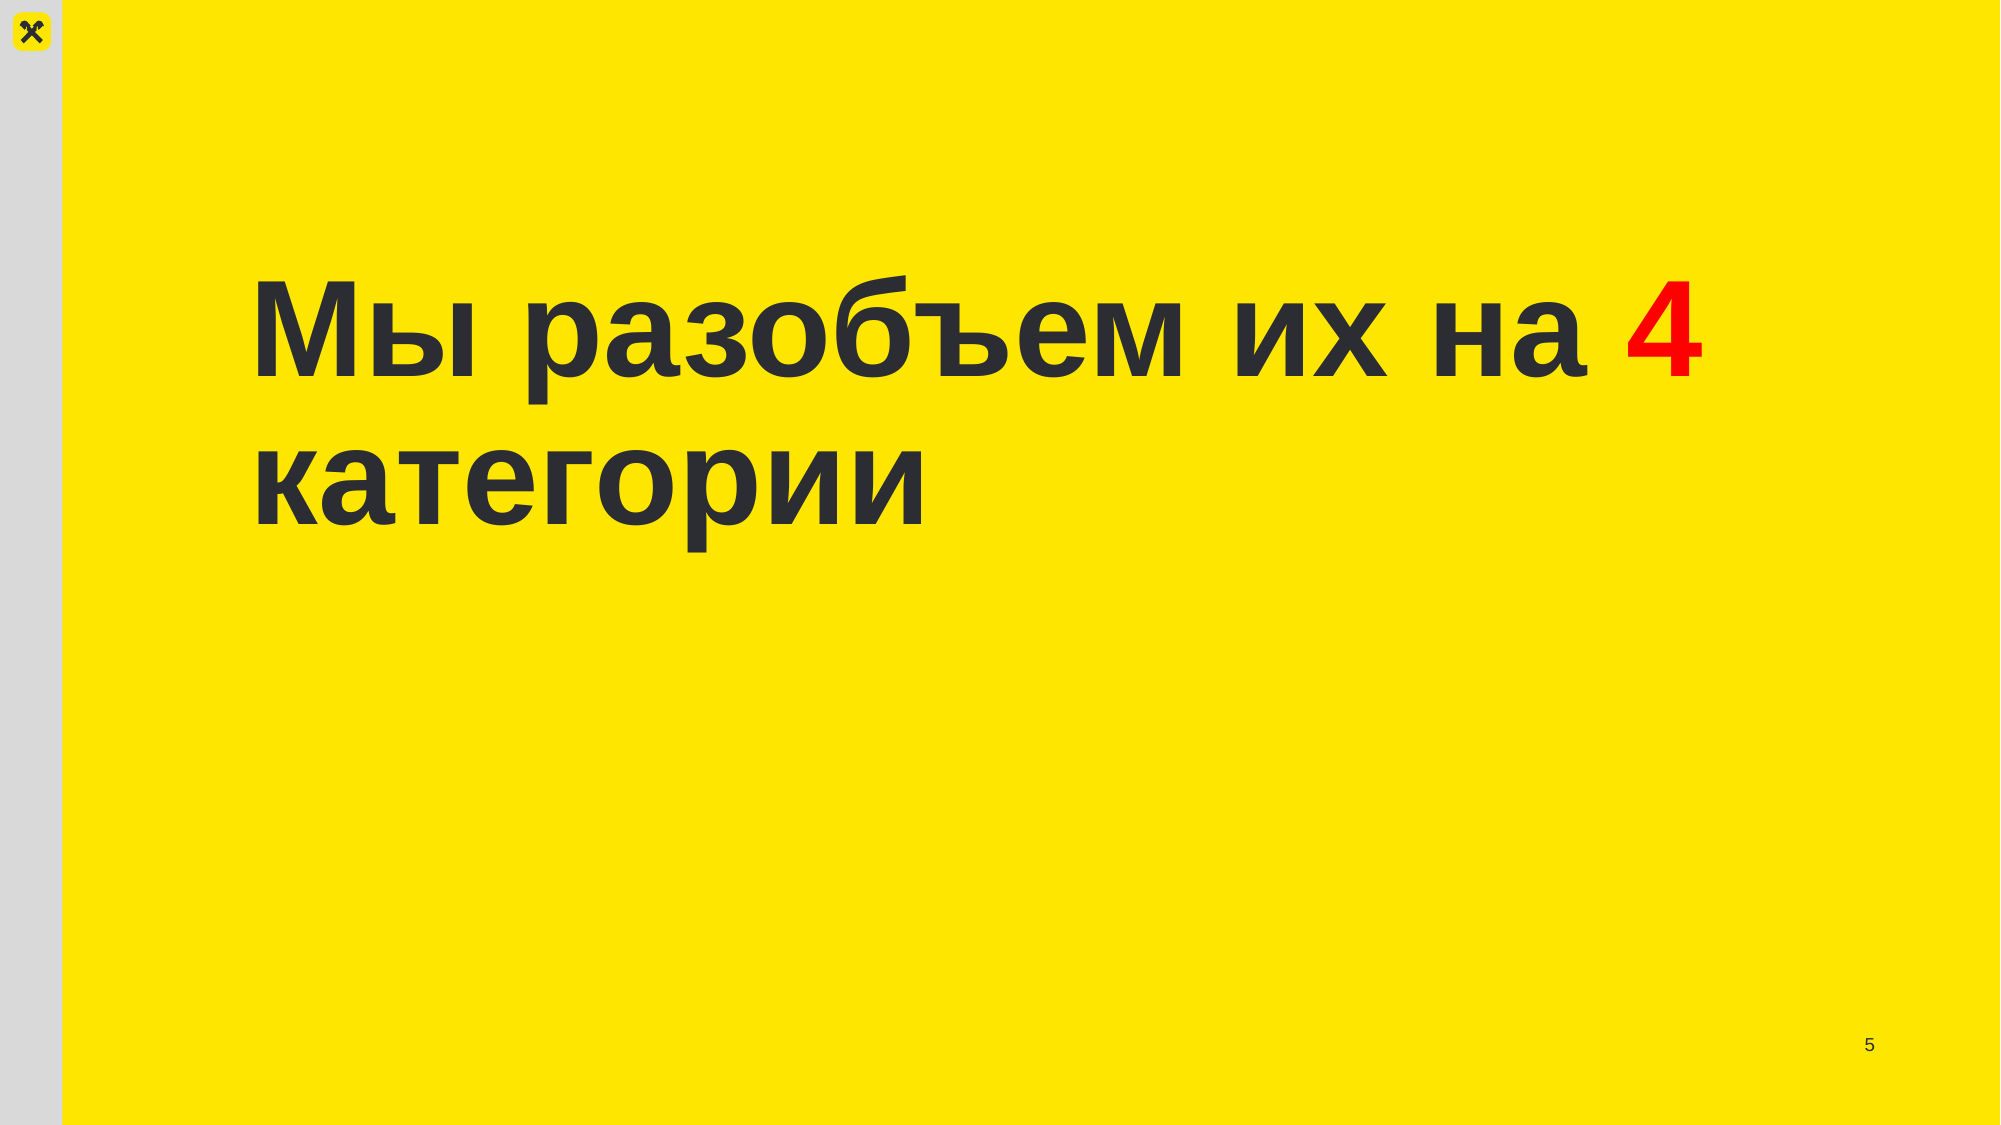

# Мы разобъем их на 4 категории
5